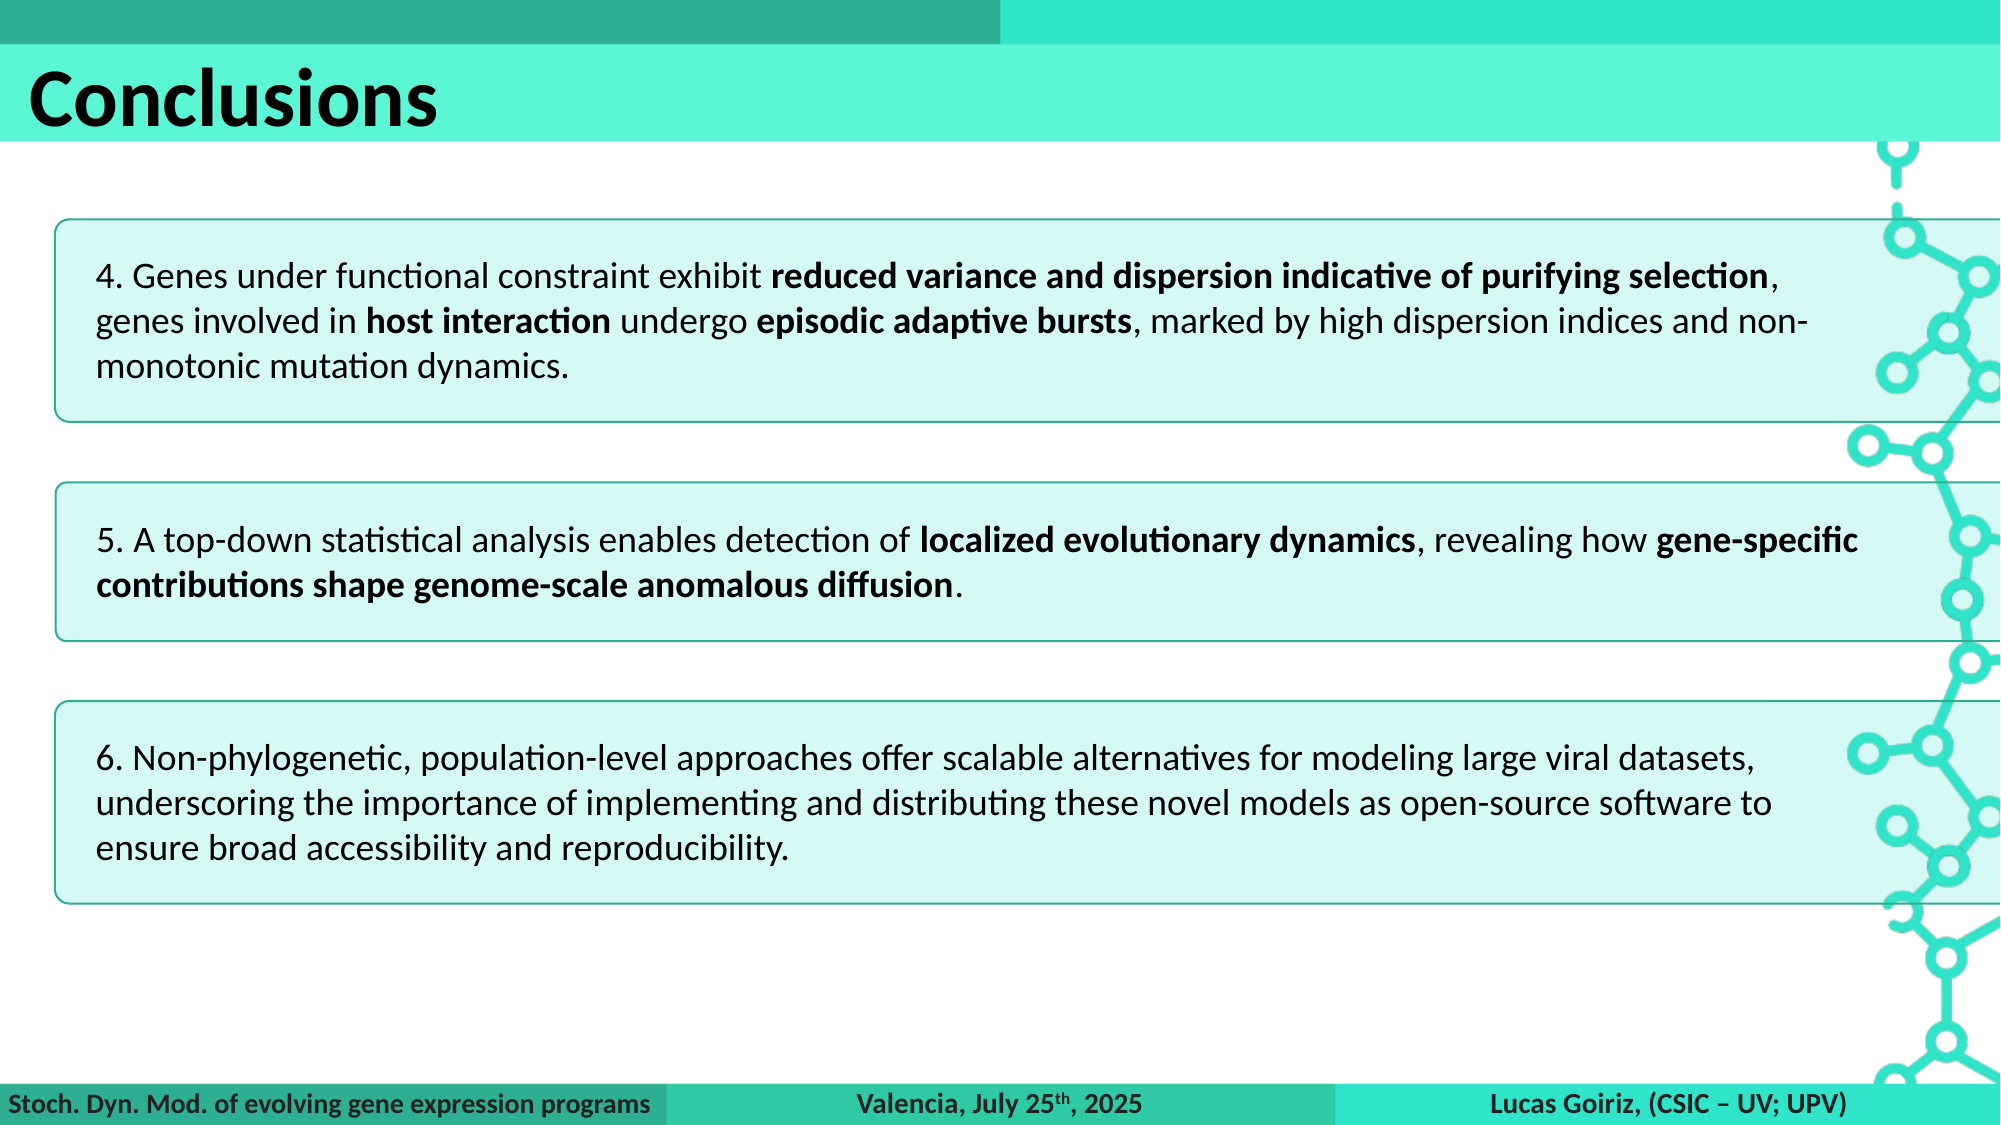

Conclusions

4. Genes under functional constraint exhibit reduced variance and dispersion indicative of purifying selection, genes involved in host interaction undergo episodic adaptive bursts, marked by high dispersion indices and non-monotonic mutation dynamics.

5. A top-down statistical analysis enables detection of localized evolutionary dynamics, revealing how gene-specific contributions shape genome-scale anomalous diffusion.

6. Non-phylogenetic, population-level approaches offer scalable alternatives for modeling large viral datasets, underscoring the importance of implementing and distributing these novel models as open-source software to ensure broad accessibility and reproducibility.

Valencia, July 25th, 2025
Lucas Goiriz, (CSIC – UV; UPV)
Stoch. Dyn. Mod. of evolving gene expression programs